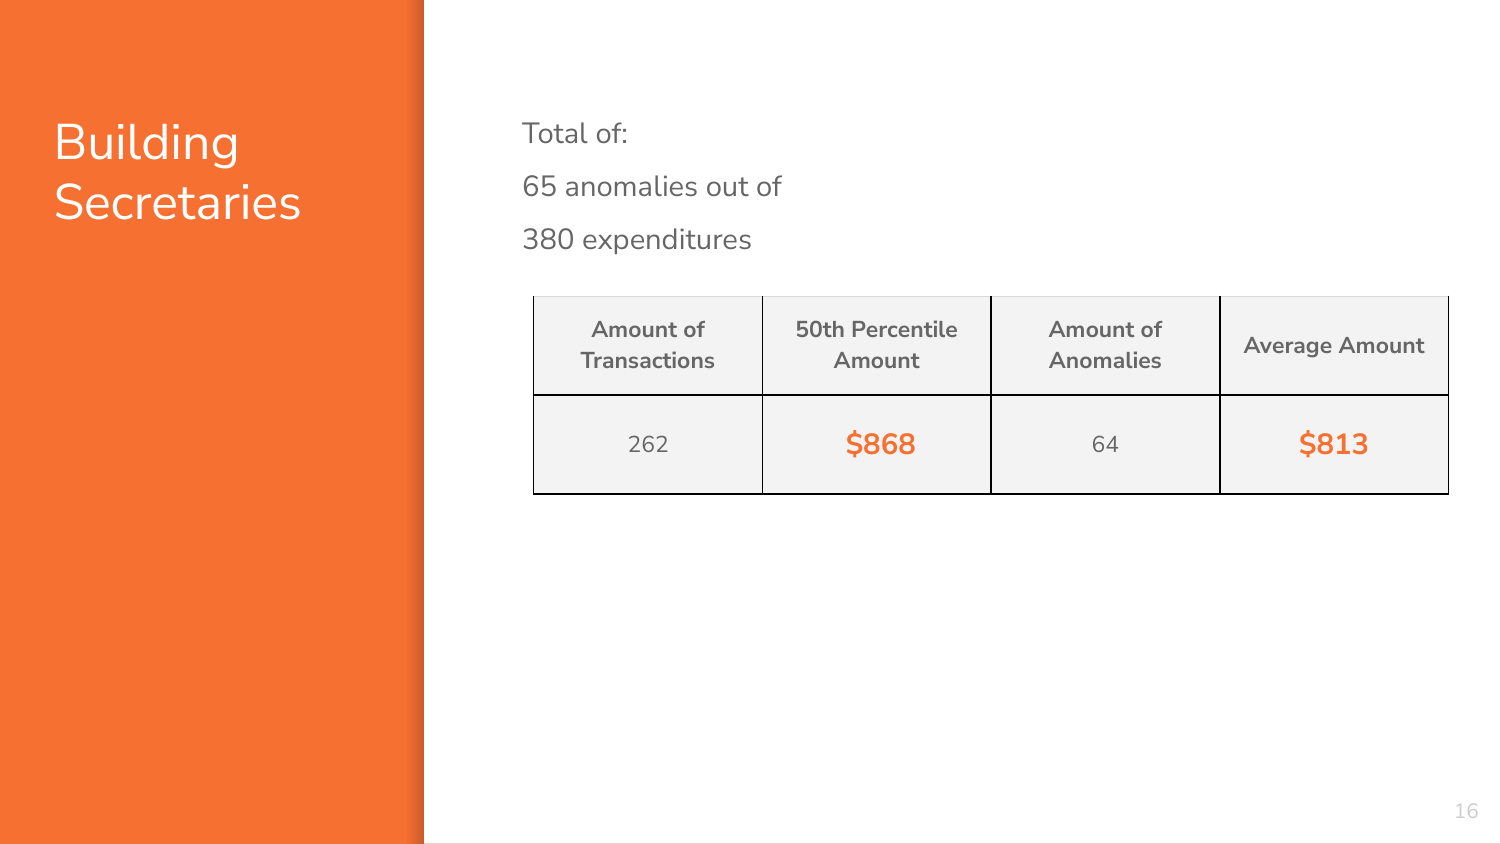

# Building Secretaries
Total of:
65 anomalies out of
380 expenditures
| Amount of Transactions | 50th Percentile Amount | Amount of Anomalies | Average Amount |
| --- | --- | --- | --- |
| 262 | $868 | 64 | $813 |
16